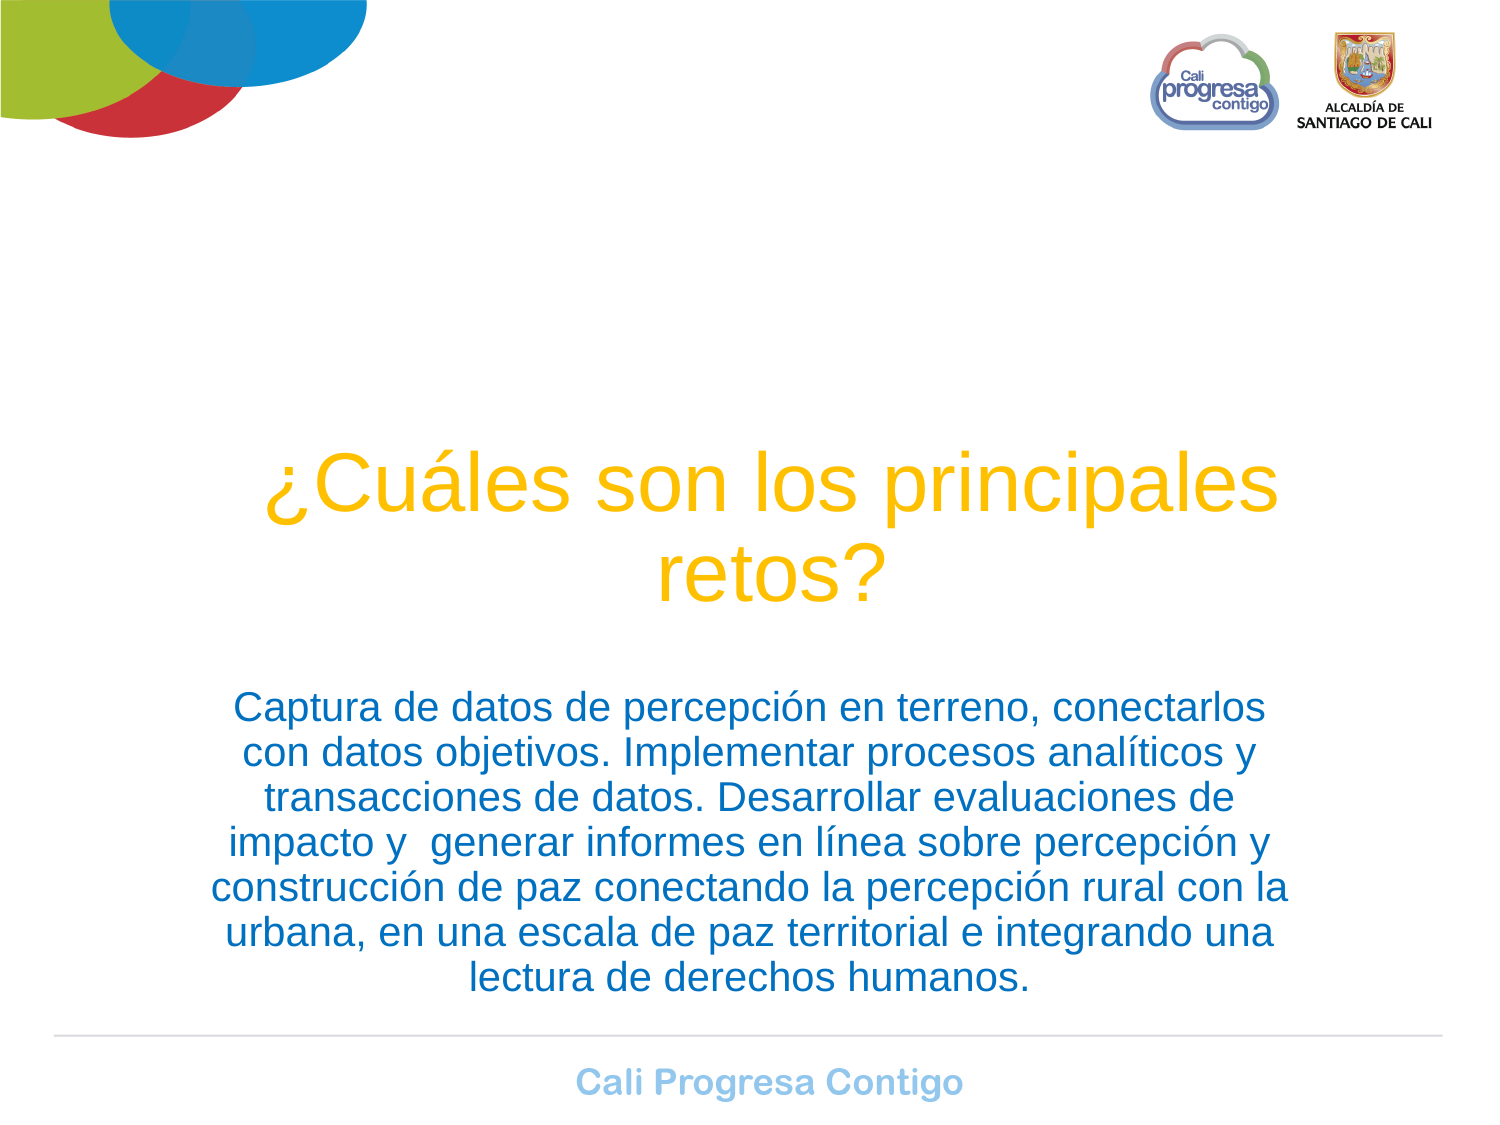

# ¿Cuáles son los principales retos?

Captura de datos de percepción en terreno, conectarlos con datos objetivos. Implementar procesos analíticos y transacciones de datos. Desarrollar evaluaciones de impacto y  generar informes en línea sobre percepción y construcción de paz conectando la percepción rural con la urbana, en una escala de paz territorial e integrando una lectura de derechos humanos.